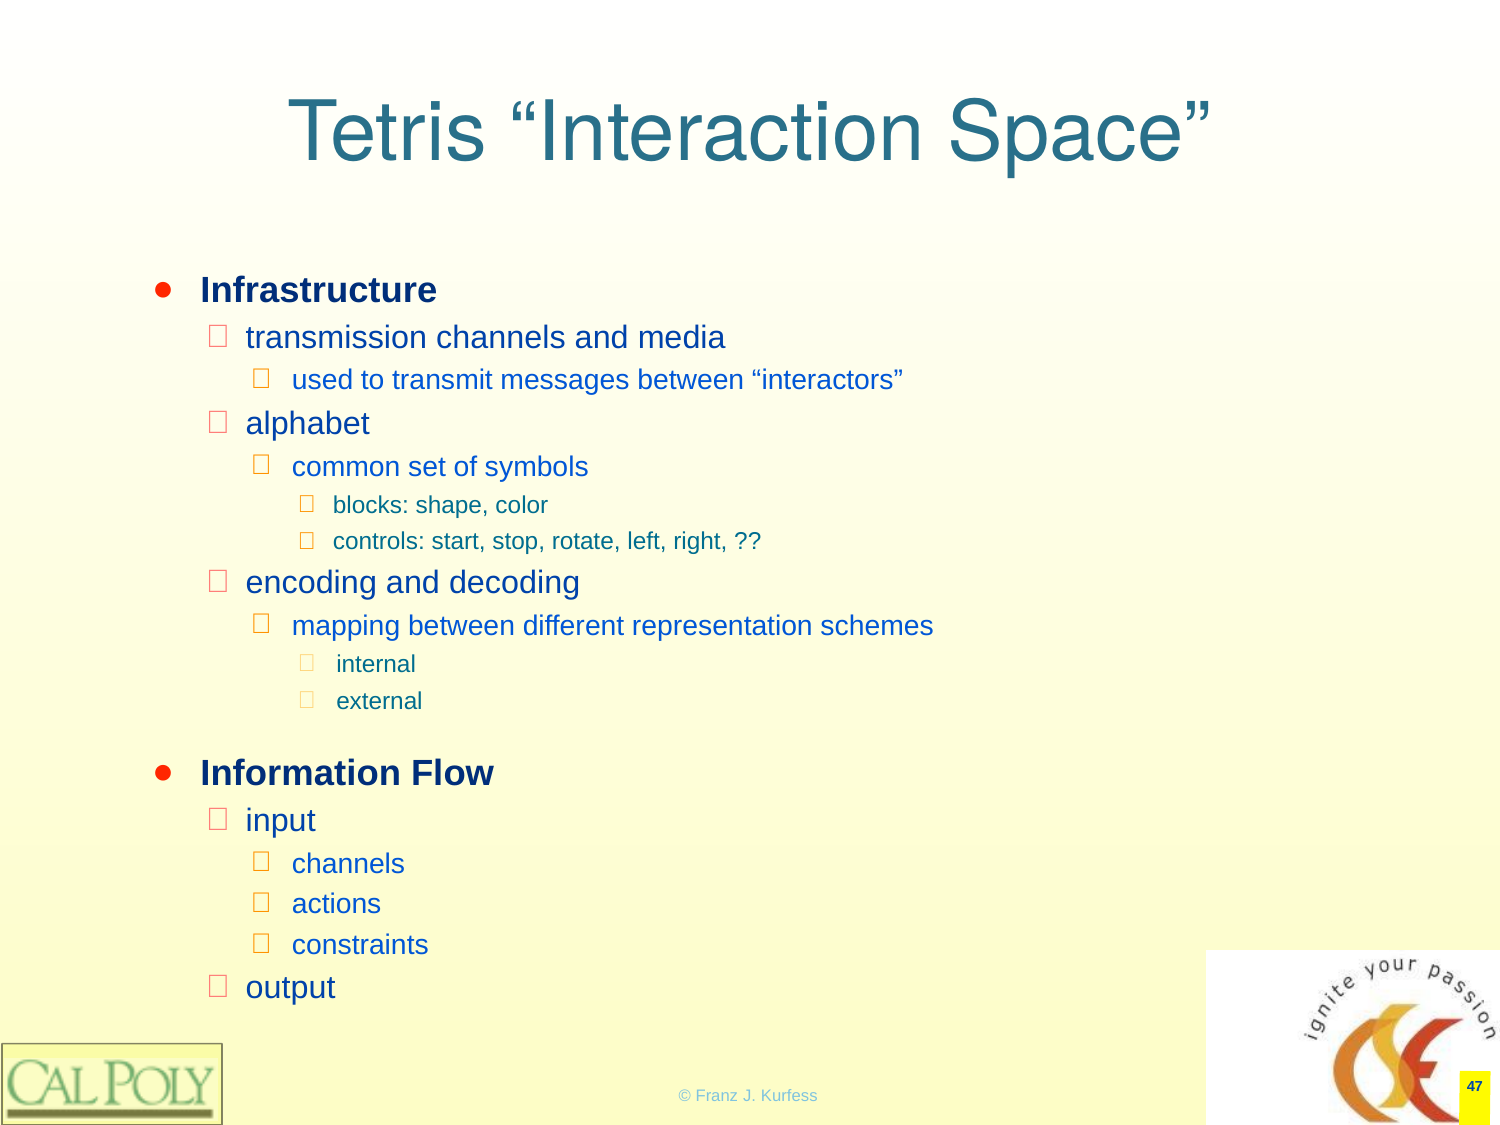

# Tetris “Interaction Space”
Infrastructure
transmission channels and media
used to transmit messages between “interactors”
alphabet
common set of symbols
blocks: shape, color
controls: start, stop, rotate, left, right, ??
encoding and decoding
mapping between different representation schemes
internal
external
Information Flow
input
channels
actions
constraints
output
47